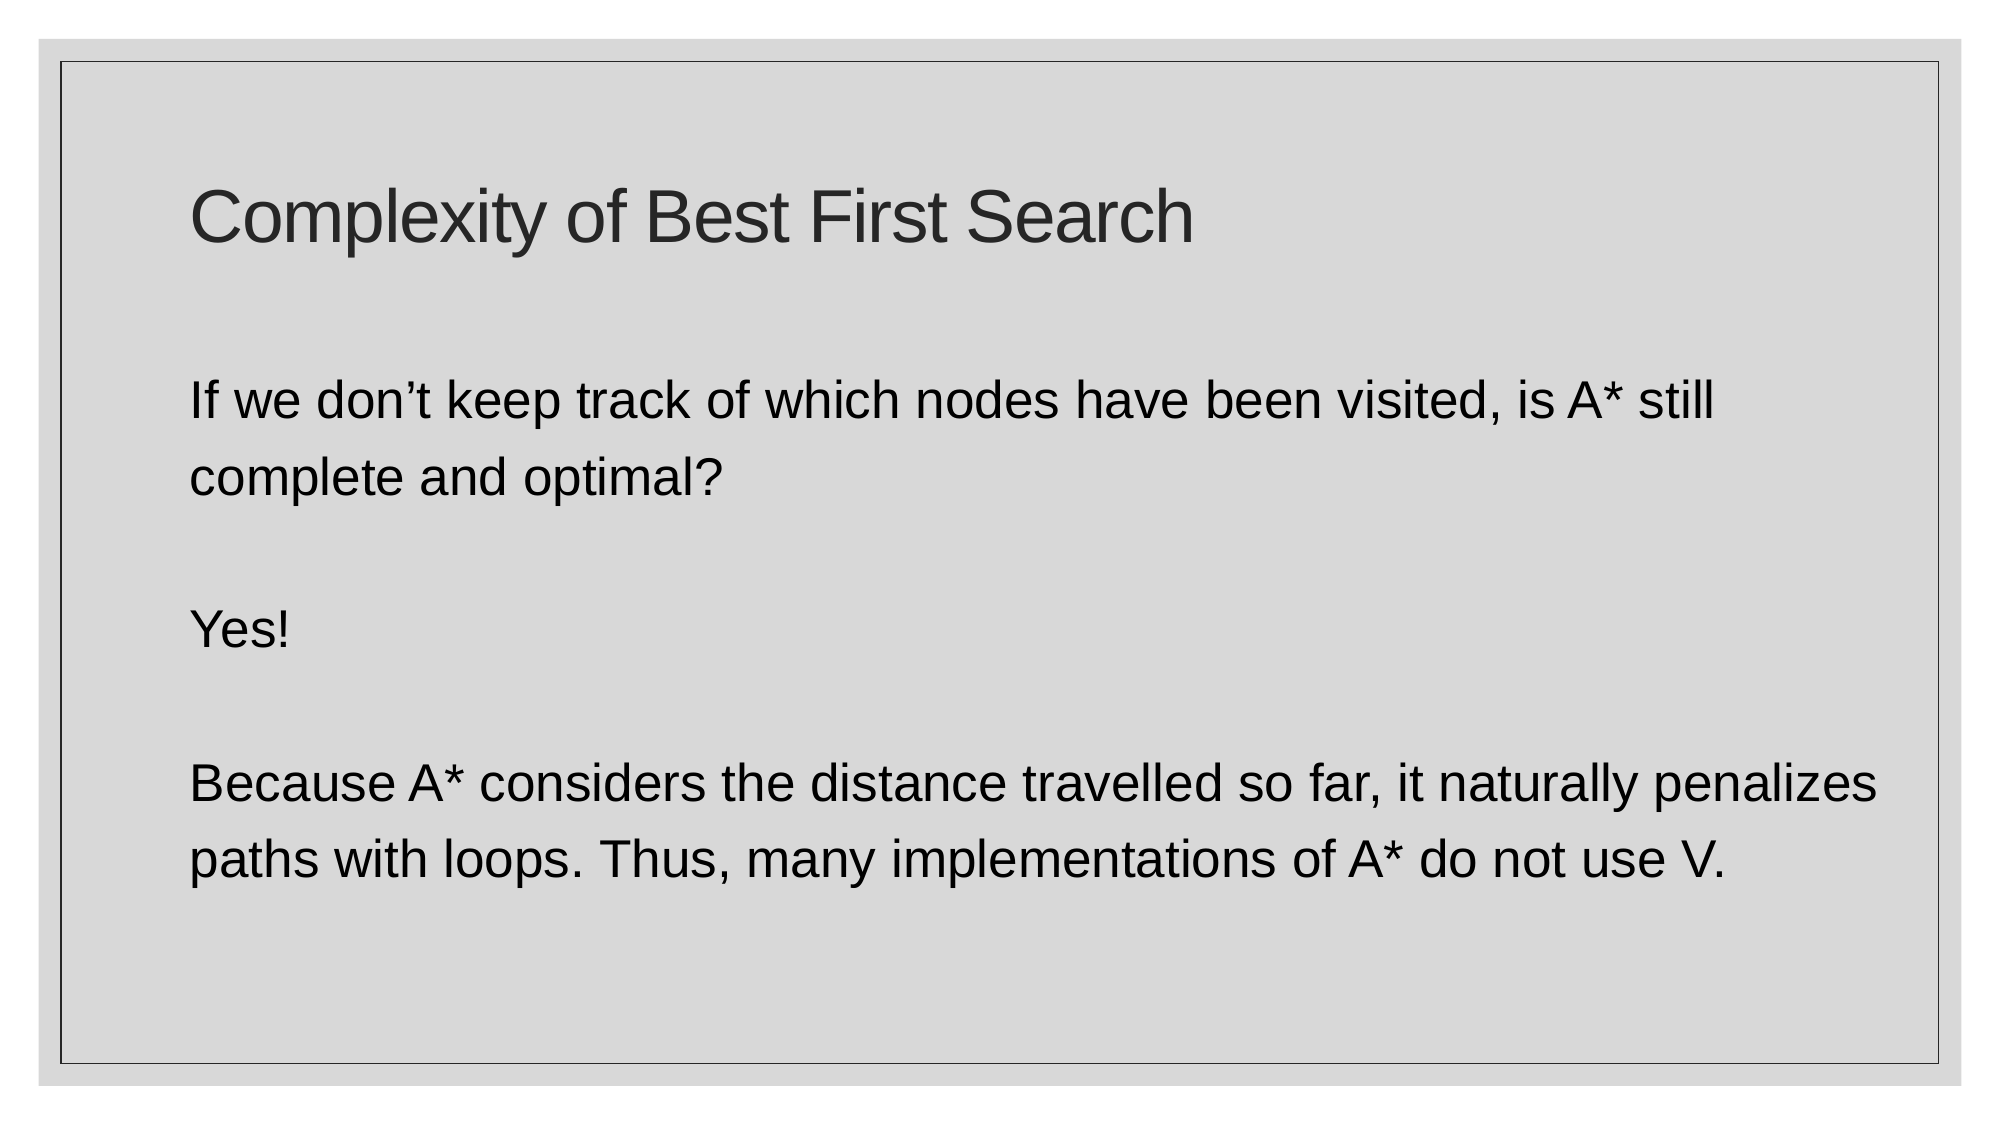

# Complexity of Best First Search

If we don’t keep track of which nodes have been visited, is A* still complete and optimal?

Yes!

Because A* considers the distance travelled so far, it naturally penalizes paths with loops. Thus, many implementations of A* do not use V.